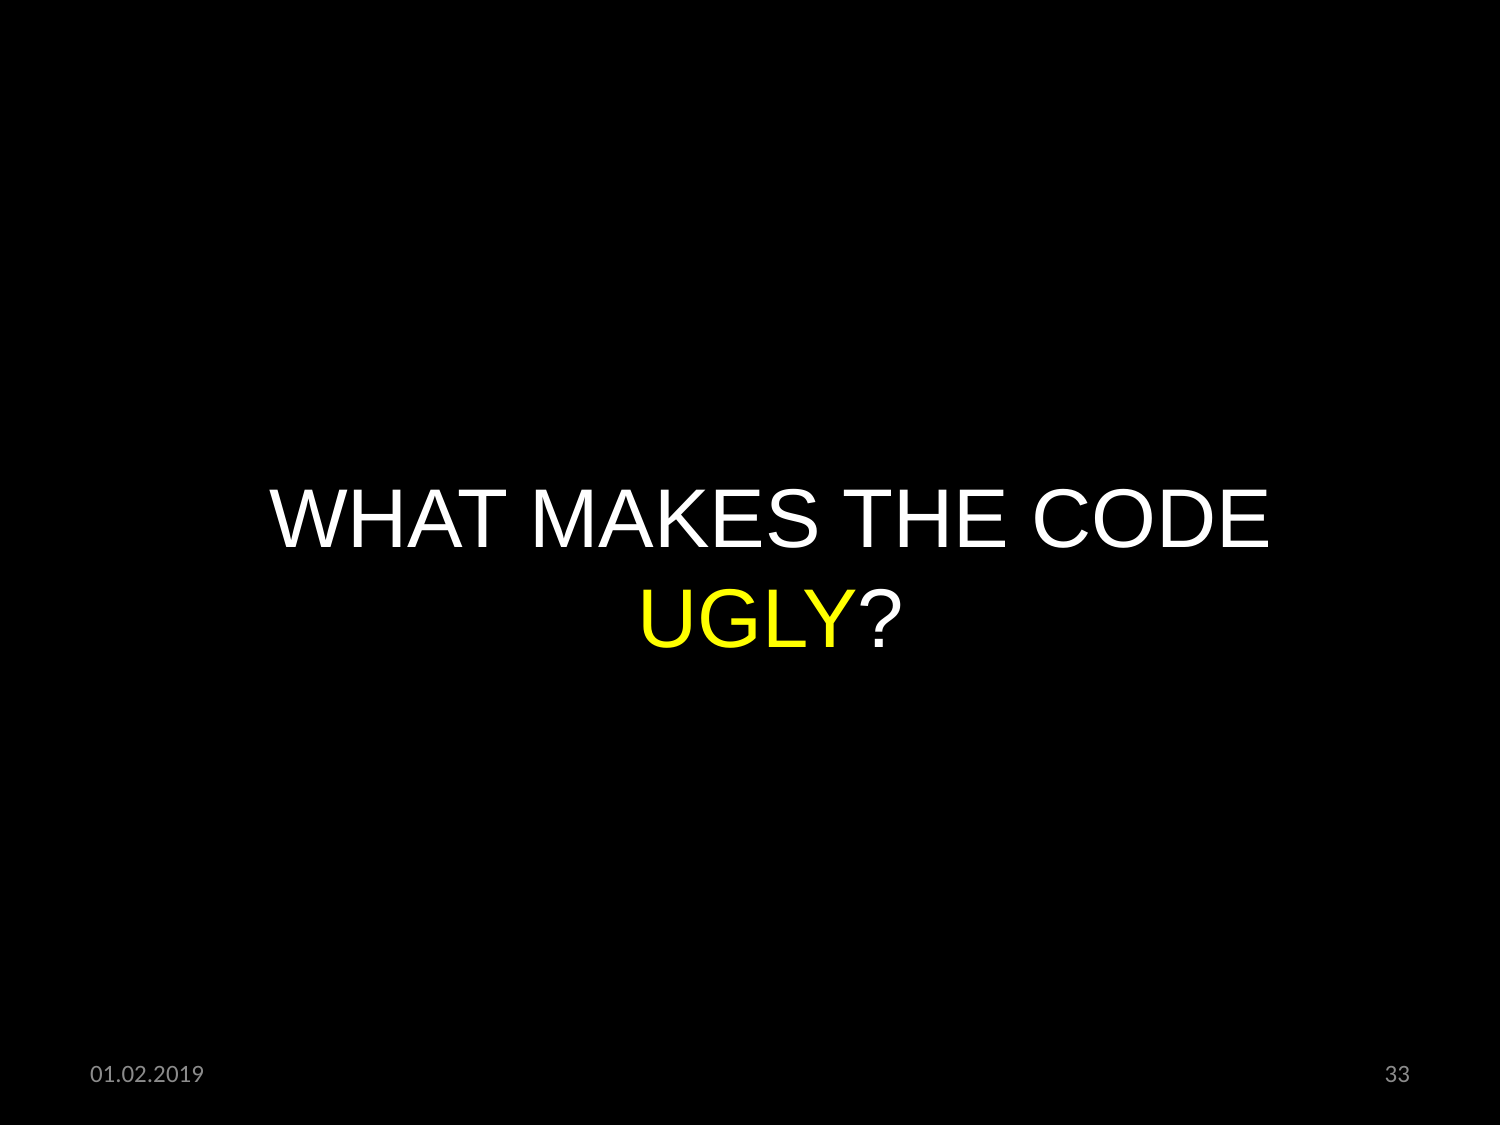

WHAT MAKES THE CODE UGLY?
01.02.2019
33